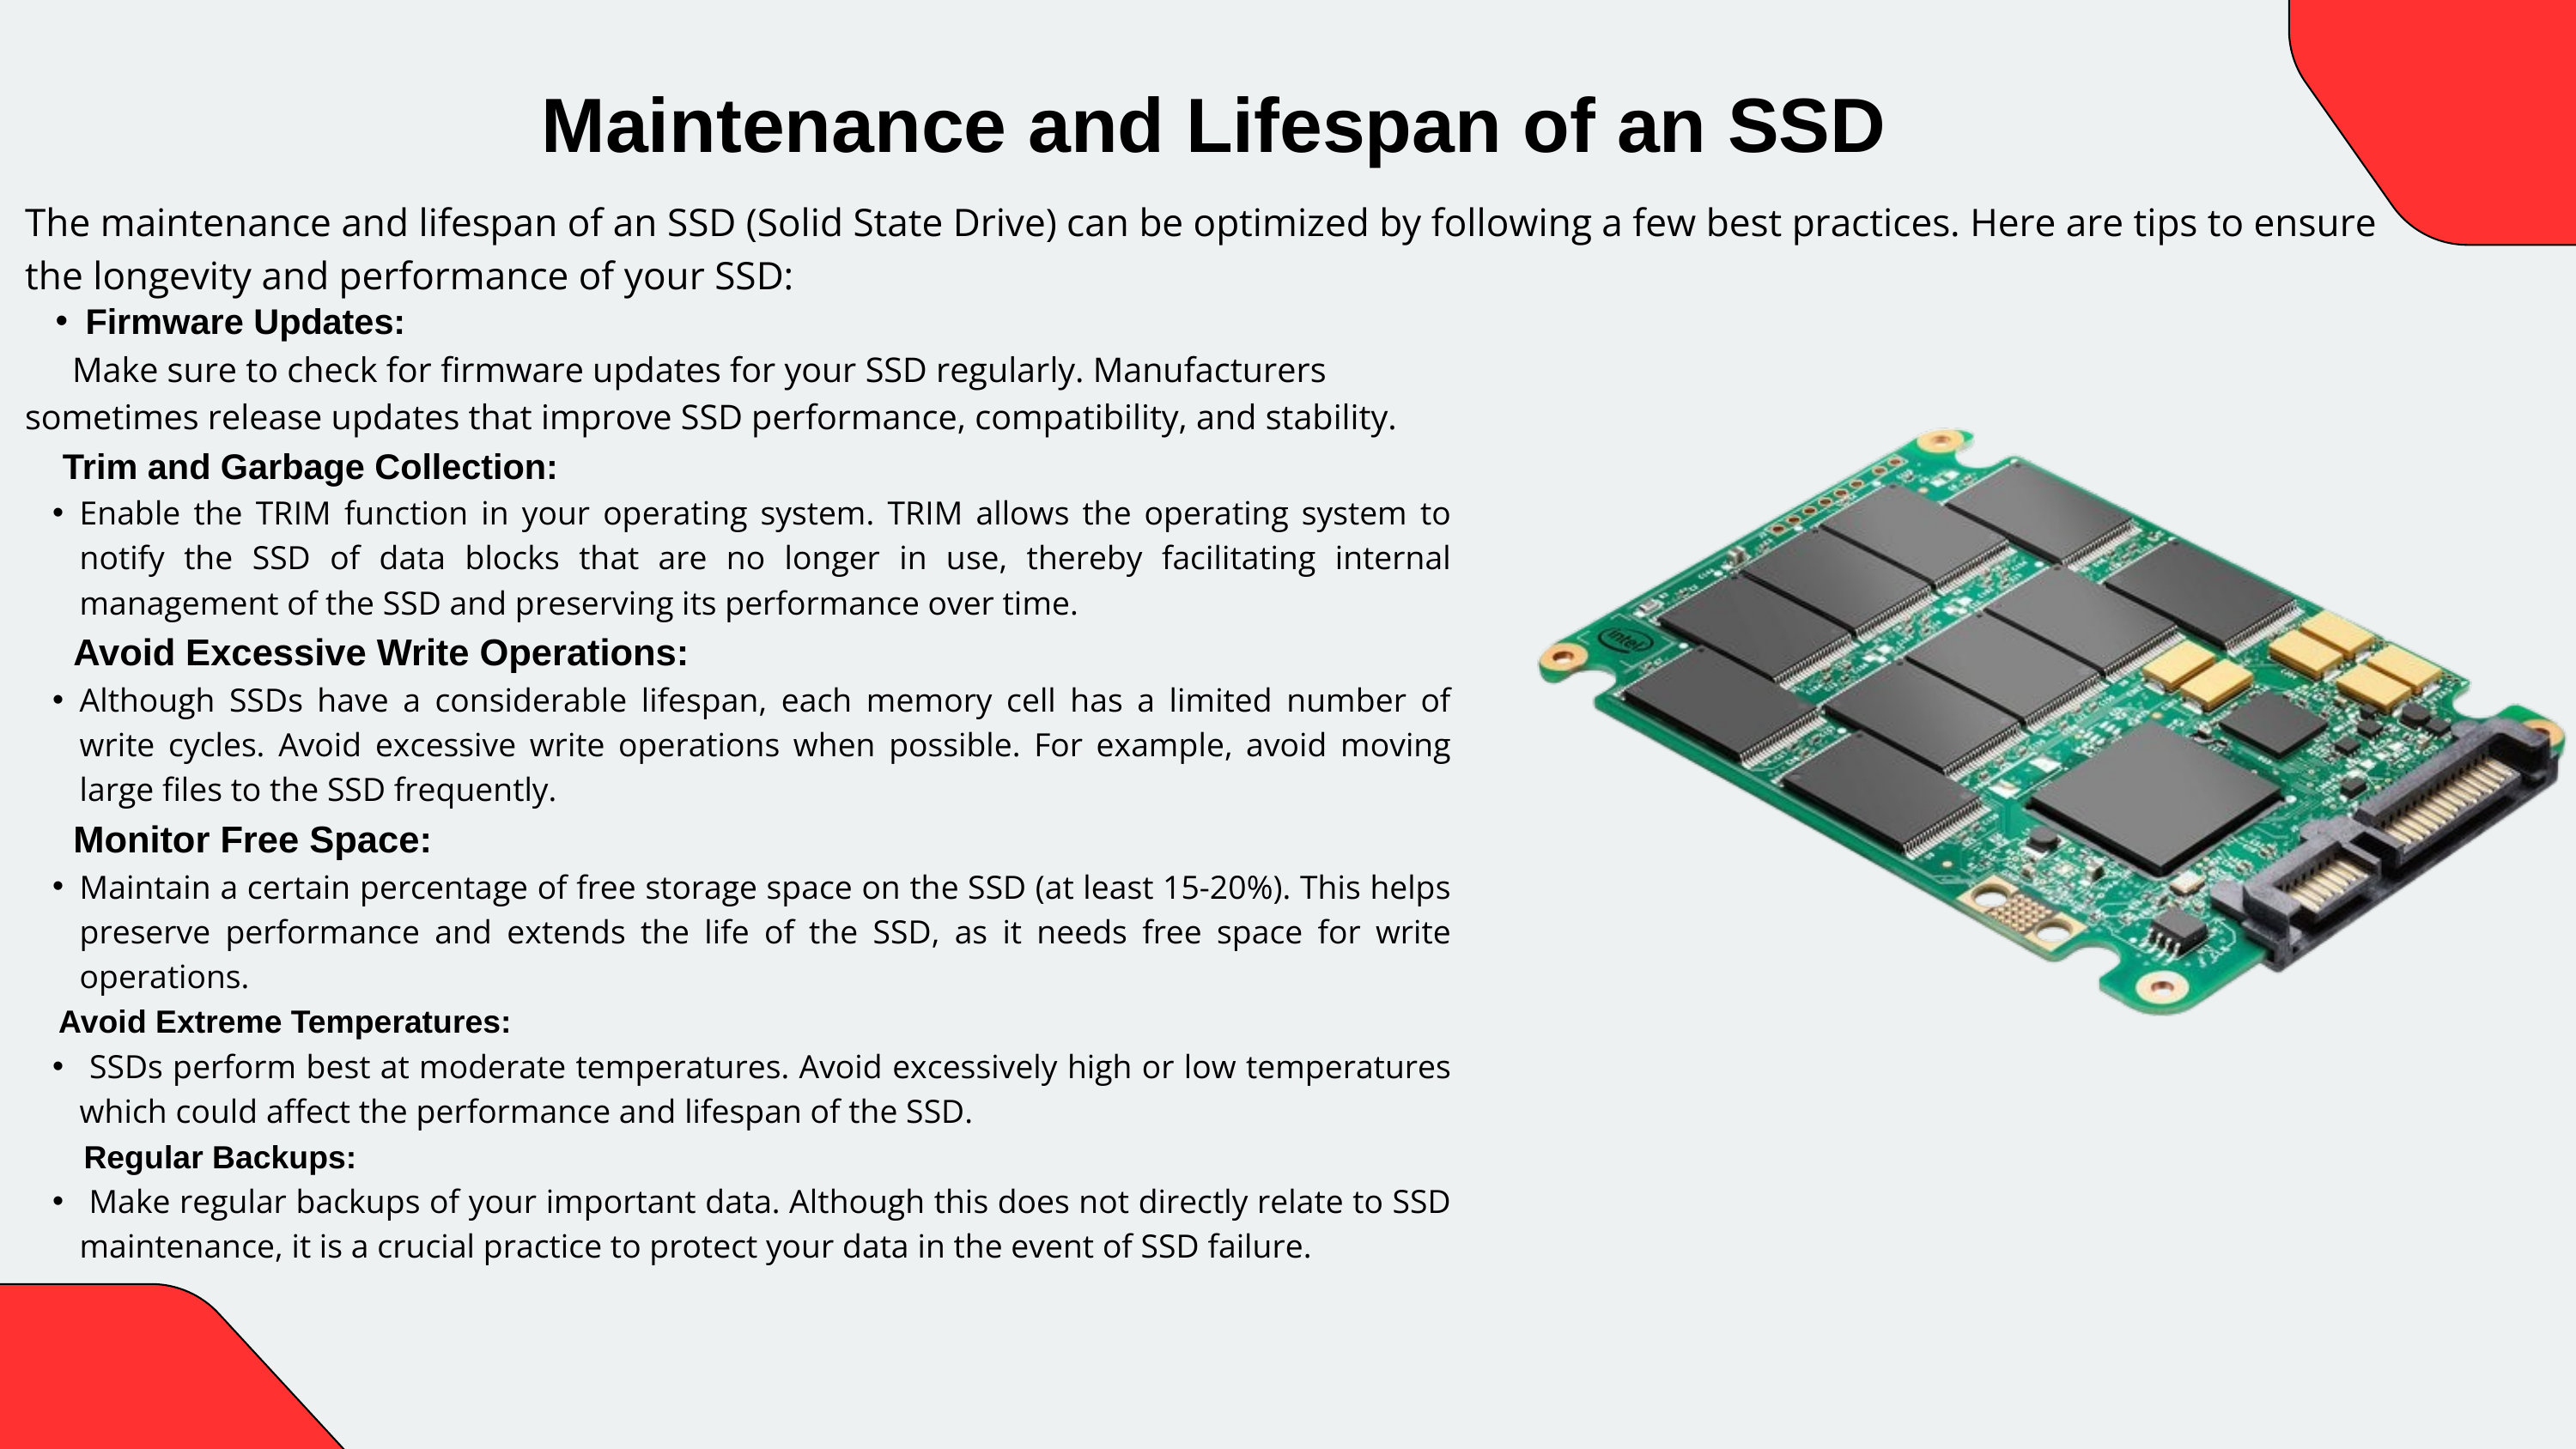

Maintenance and Lifespan of an SSD

The maintenance and lifespan of an SSD (Solid State Drive) can be optimized by following a few best practices. Here are tips to ensure the longevity and performance of your SSD:
Firmware Updates:
     Make sure to check for firmware updates for your SSD regularly. Manufacturers sometimes release updates that improve SSD performance, compatibility, and stability.
    Trim and Garbage Collection:
Enable the TRIM function in your operating system. TRIM allows the operating system to notify the SSD of data blocks that are no longer in use, thereby facilitating internal management of the SSD and preserving its performance over time.
     Avoid Excessive Write Operations:
Although SSDs have a considerable lifespan, each memory cell has a limited number of write cycles. Avoid excessive write operations when possible. For example, avoid moving large files to the SSD frequently.
     Monitor Free Space:
Maintain a certain percentage of free storage space on the SSD (at least 15-20%). This helps preserve performance and extends the life of the SSD, as it needs free space for write operations.
    Avoid Extreme Temperatures:
 SSDs perform best at moderate temperatures. Avoid excessively high or low temperatures which could affect the performance and lifespan of the SSD.
       Regular Backups:
 Make regular backups of your important data. Although this does not directly relate to SSD maintenance, it is a crucial practice to protect your data in the event of SSD failure.